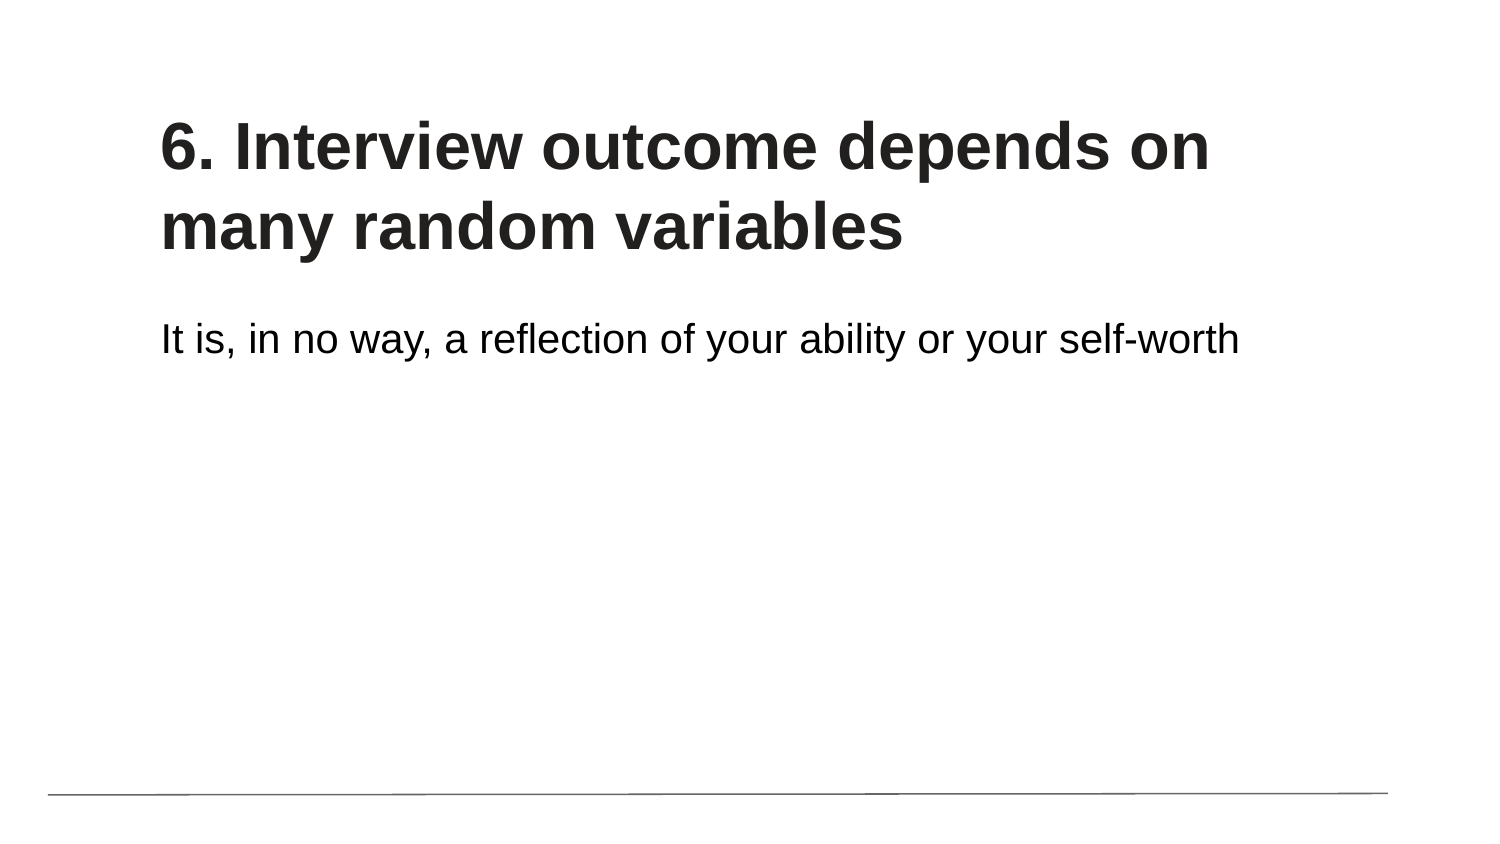

6. Interview outcome depends on many random variables
It is, in no way, a reflection of your ability or your self-worth